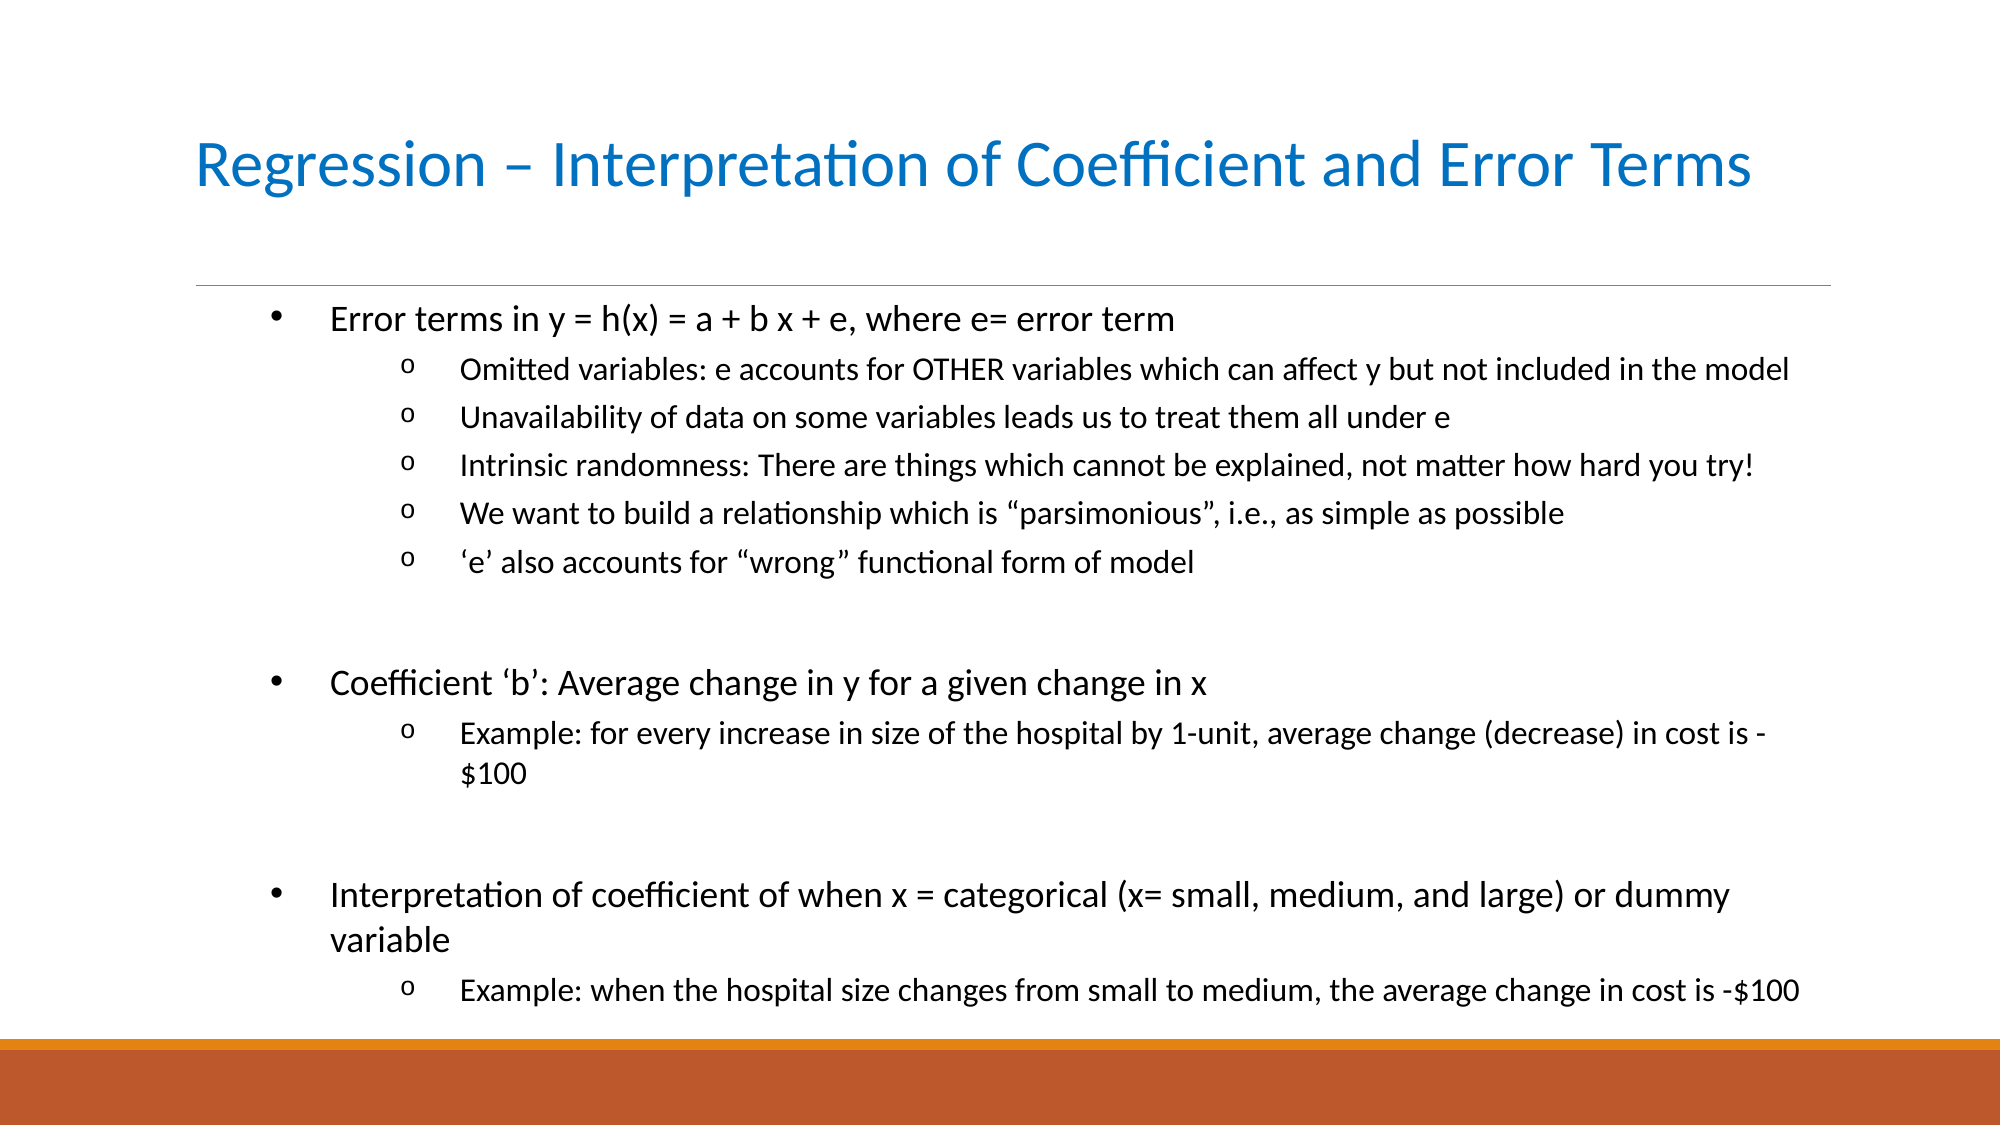

# Regression – Interpretation of Coefficient and Error Terms
Error terms in y = h(x) = a + b x + e, where e= error term
Omitted variables: e accounts for OTHER variables which can affect y but not included in the model
Unavailability of data on some variables leads us to treat them all under e
Intrinsic randomness: There are things which cannot be explained, not matter how hard you try!
We want to build a relationship which is “parsimonious”, i.e., as simple as possible
‘e’ also accounts for “wrong” functional form of model

Coefficient ‘b’: Average change in y for a given change in x
Example: for every increase in size of the hospital by 1-unit, average change (decrease) in cost is -$100

Interpretation of coefficient of when x = categorical (x= small, medium, and large) or dummy variable
Example: when the hospital size changes from small to medium, the average change in cost is -$100